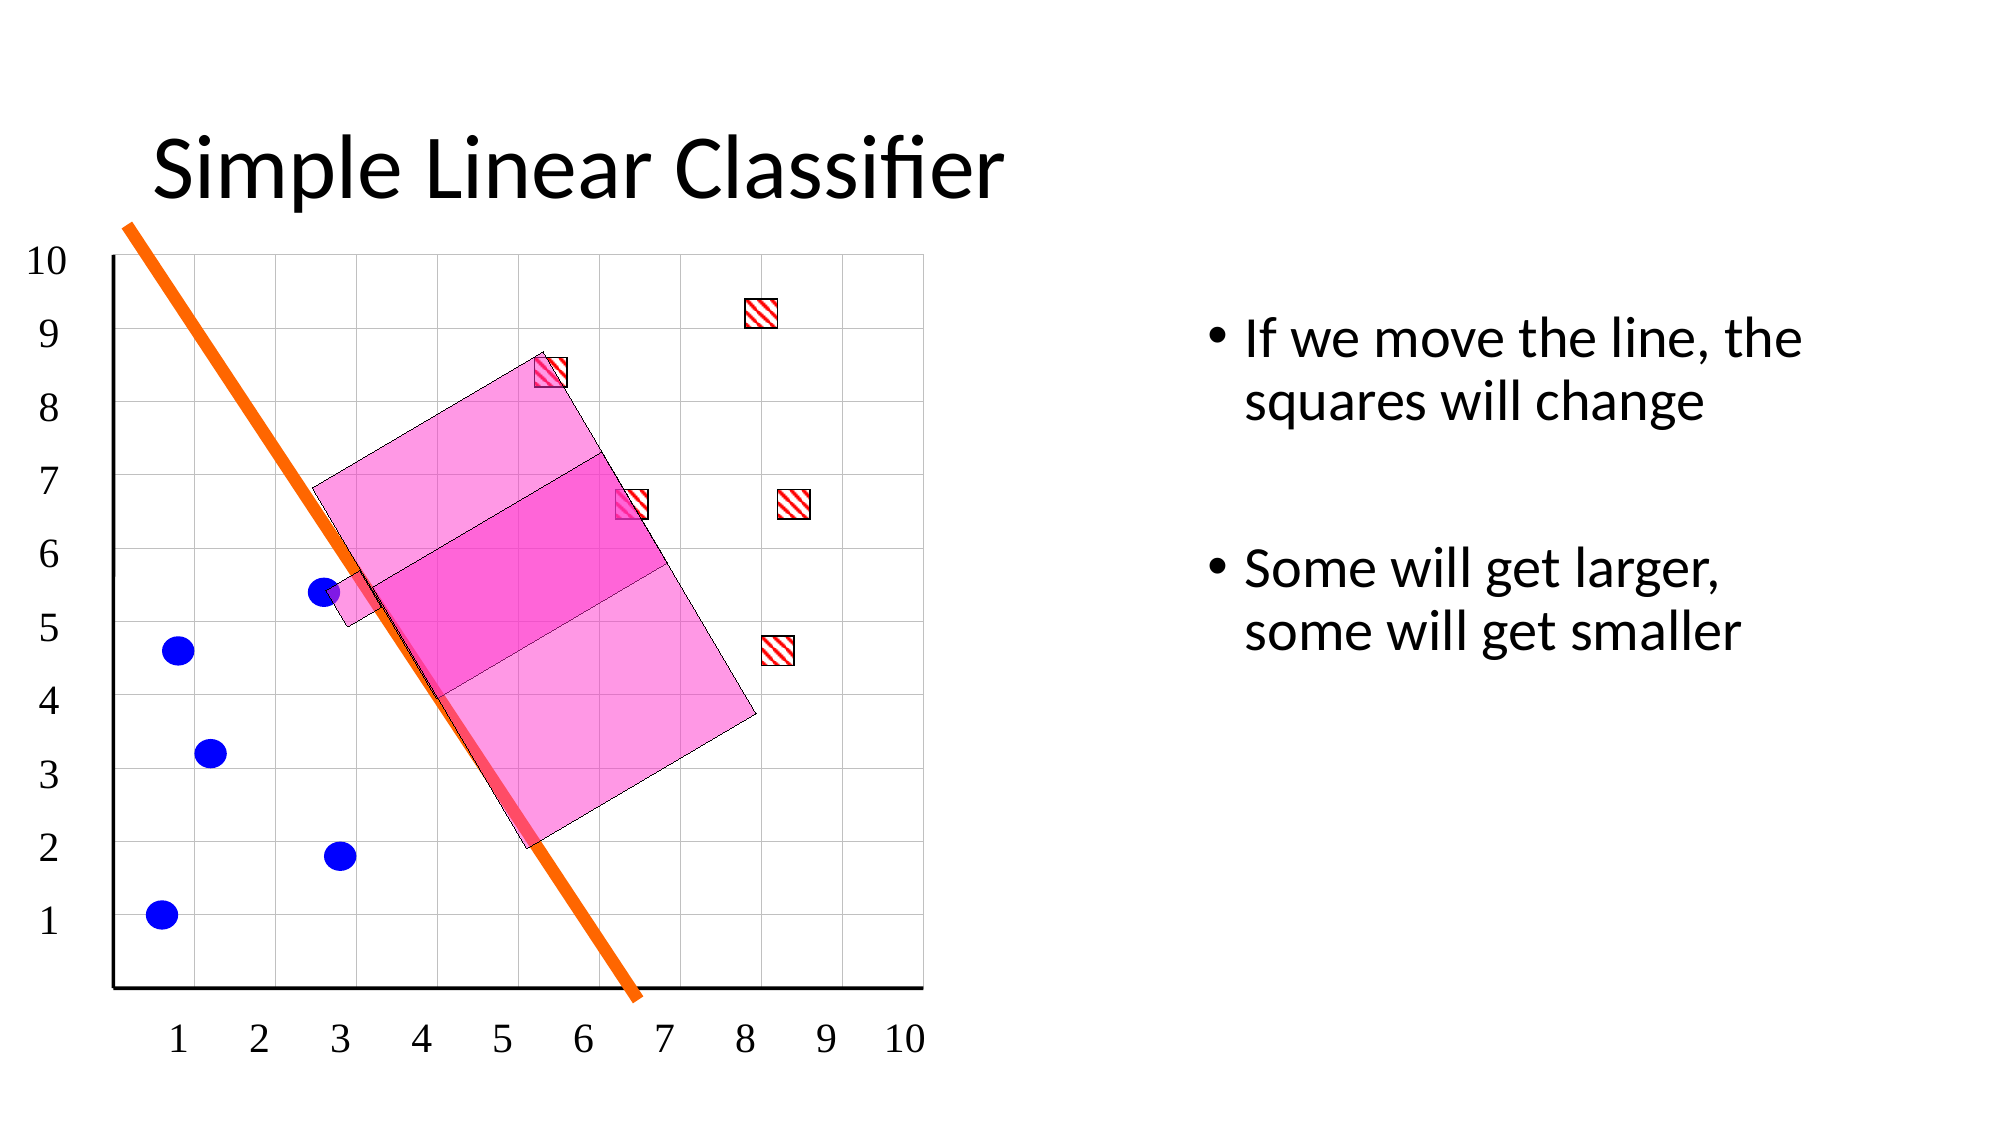

# Simple Linear Classifier

10
9
8
7
6
5
4
3
2
1
1
2
3
4
5
6
7
8
9
10

If we move the line, the squares will change

Some will get larger, some will get smaller